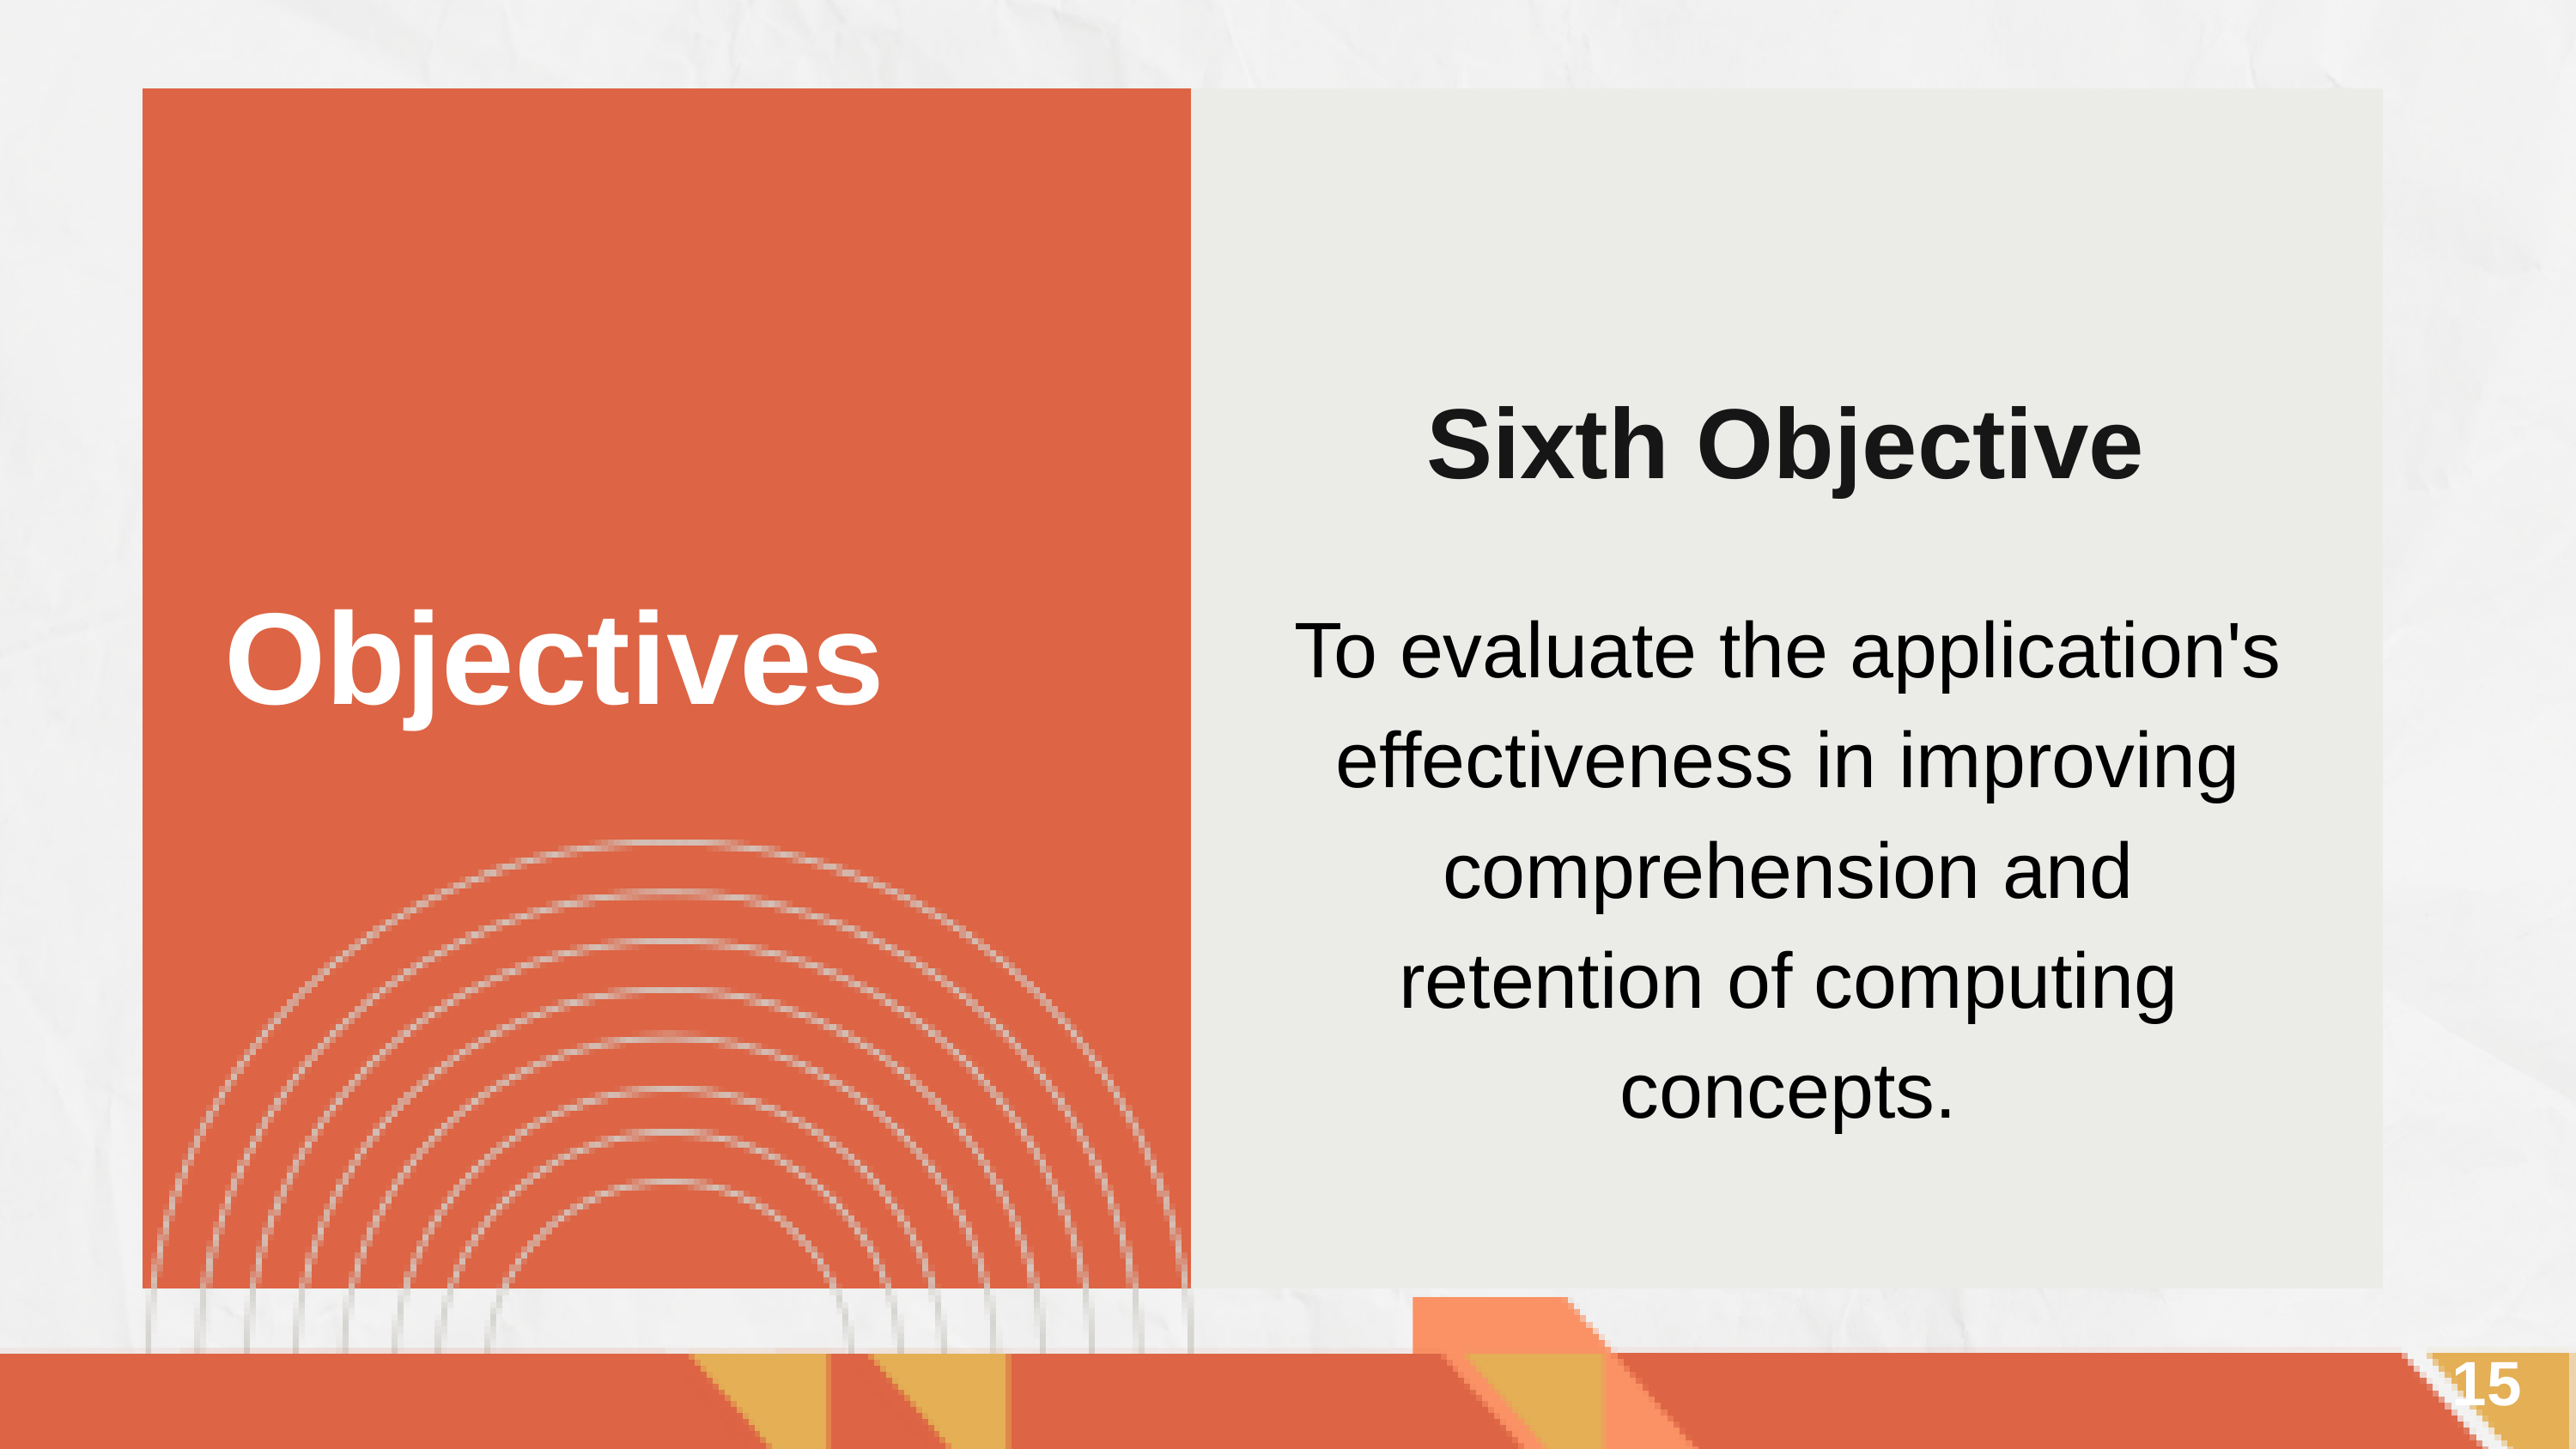

Sixth Objective
Objectives
To evaluate the application's effectiveness in improving comprehension and retention of computing concepts.

15